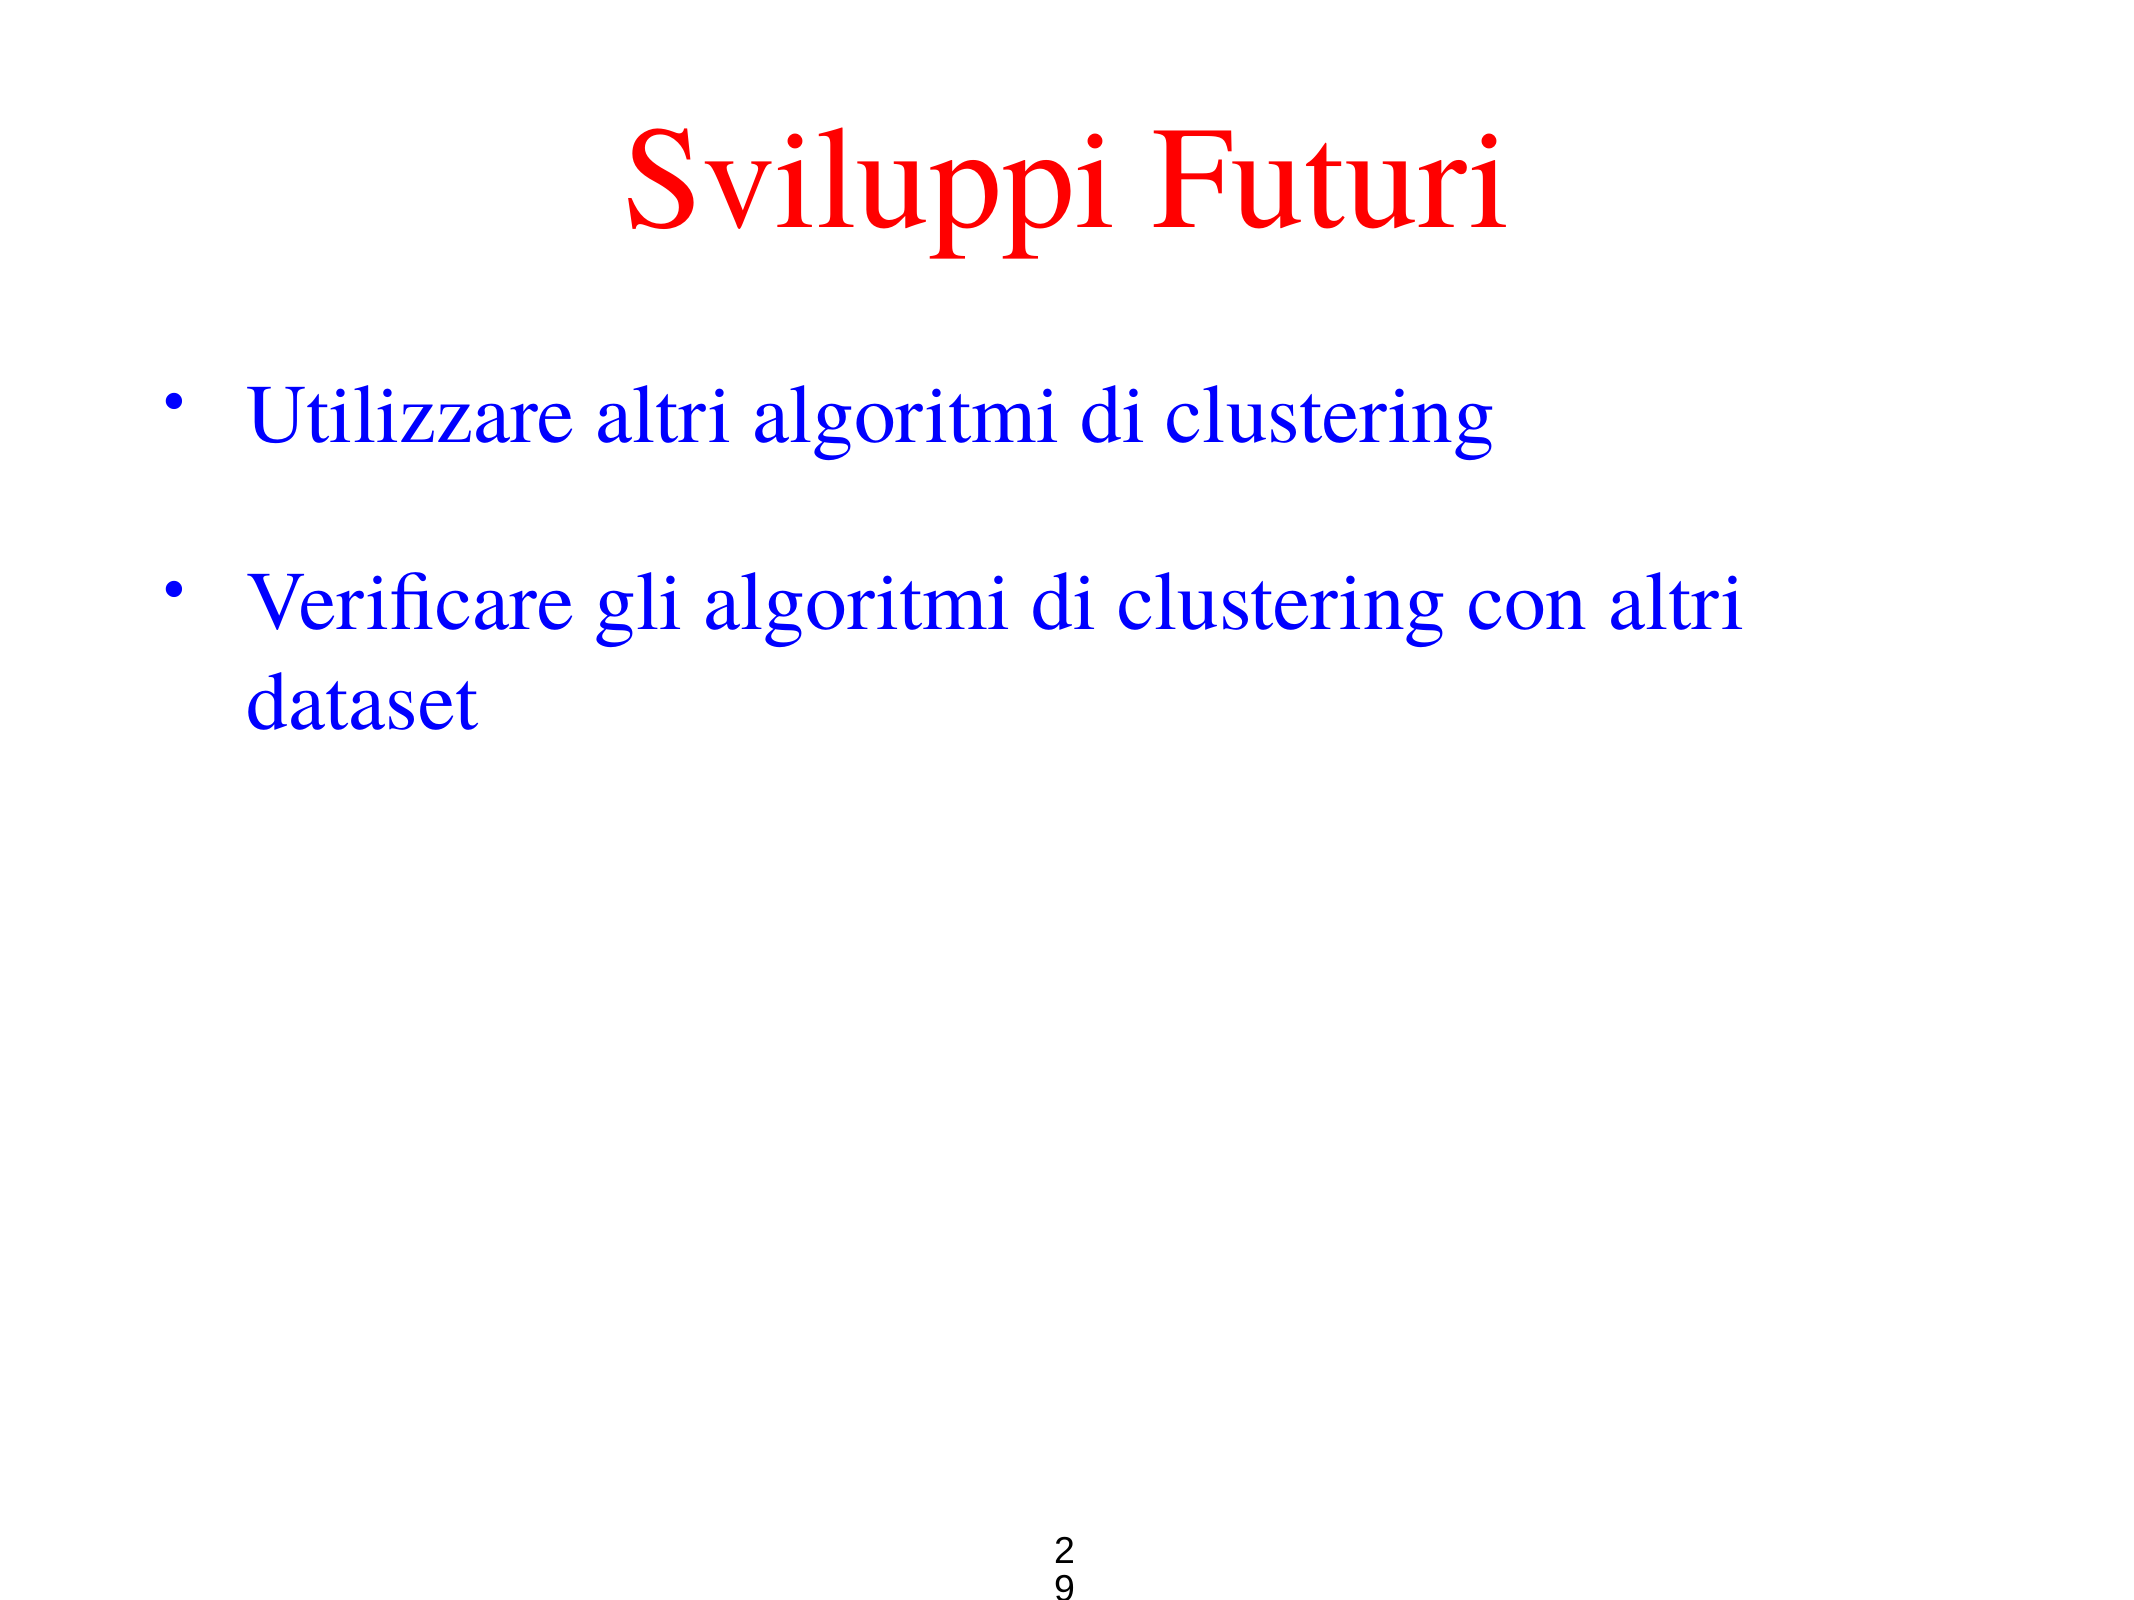

# Sviluppi Futuri
Utilizzare altri algoritmi di clustering
Verificare gli algoritmi di clustering con altri dataset

29